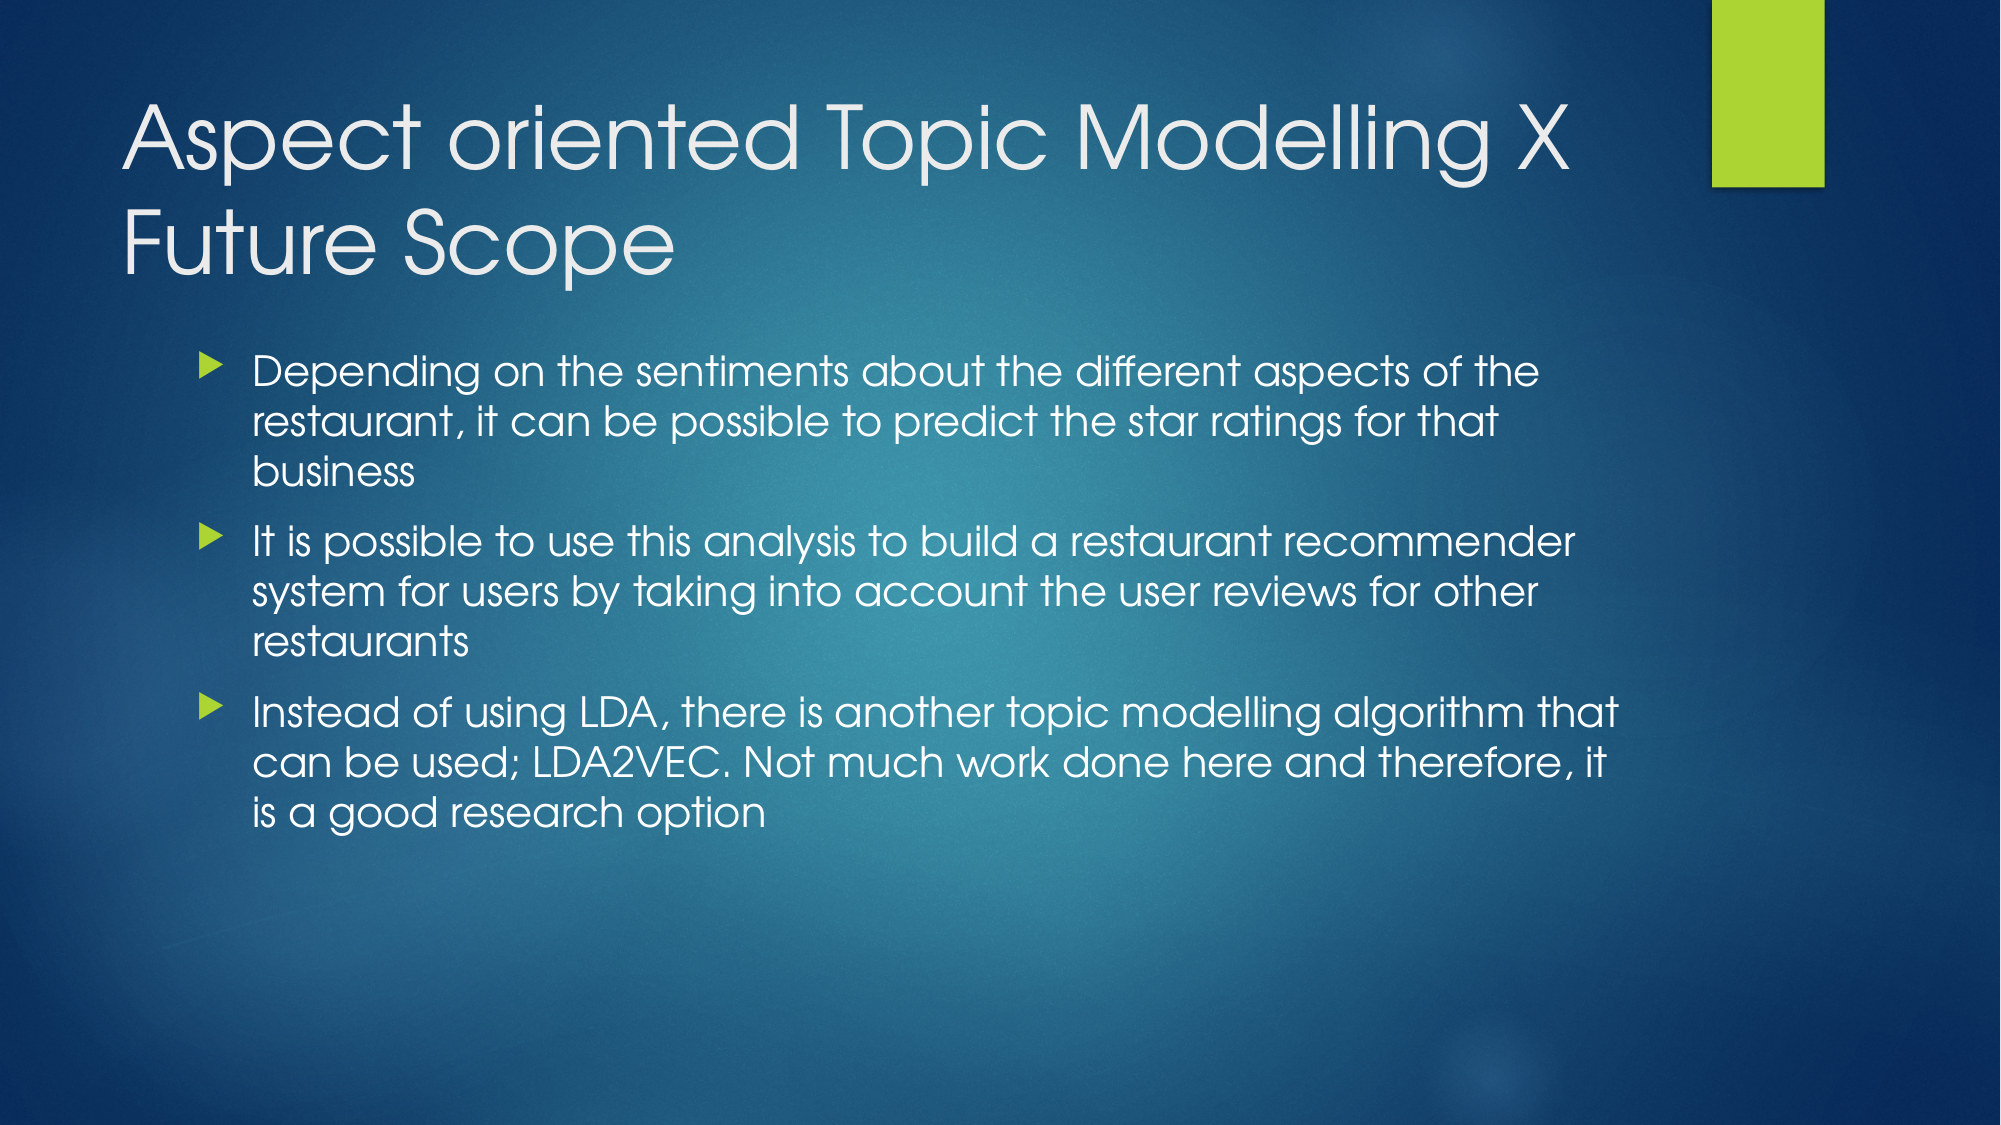

# Aspect oriented Topic Modelling X Future Scope
Depending on the sentiments about the different aspects of the restaurant, it can be possible to predict the star ratings for that business
It is possible to use this analysis to build a restaurant recommender system for users by taking into account the user reviews for other restaurants
Instead of using LDA, there is another topic modelling algorithm that can be used; LDA2VEC. Not much work done here and therefore, it is a good research option